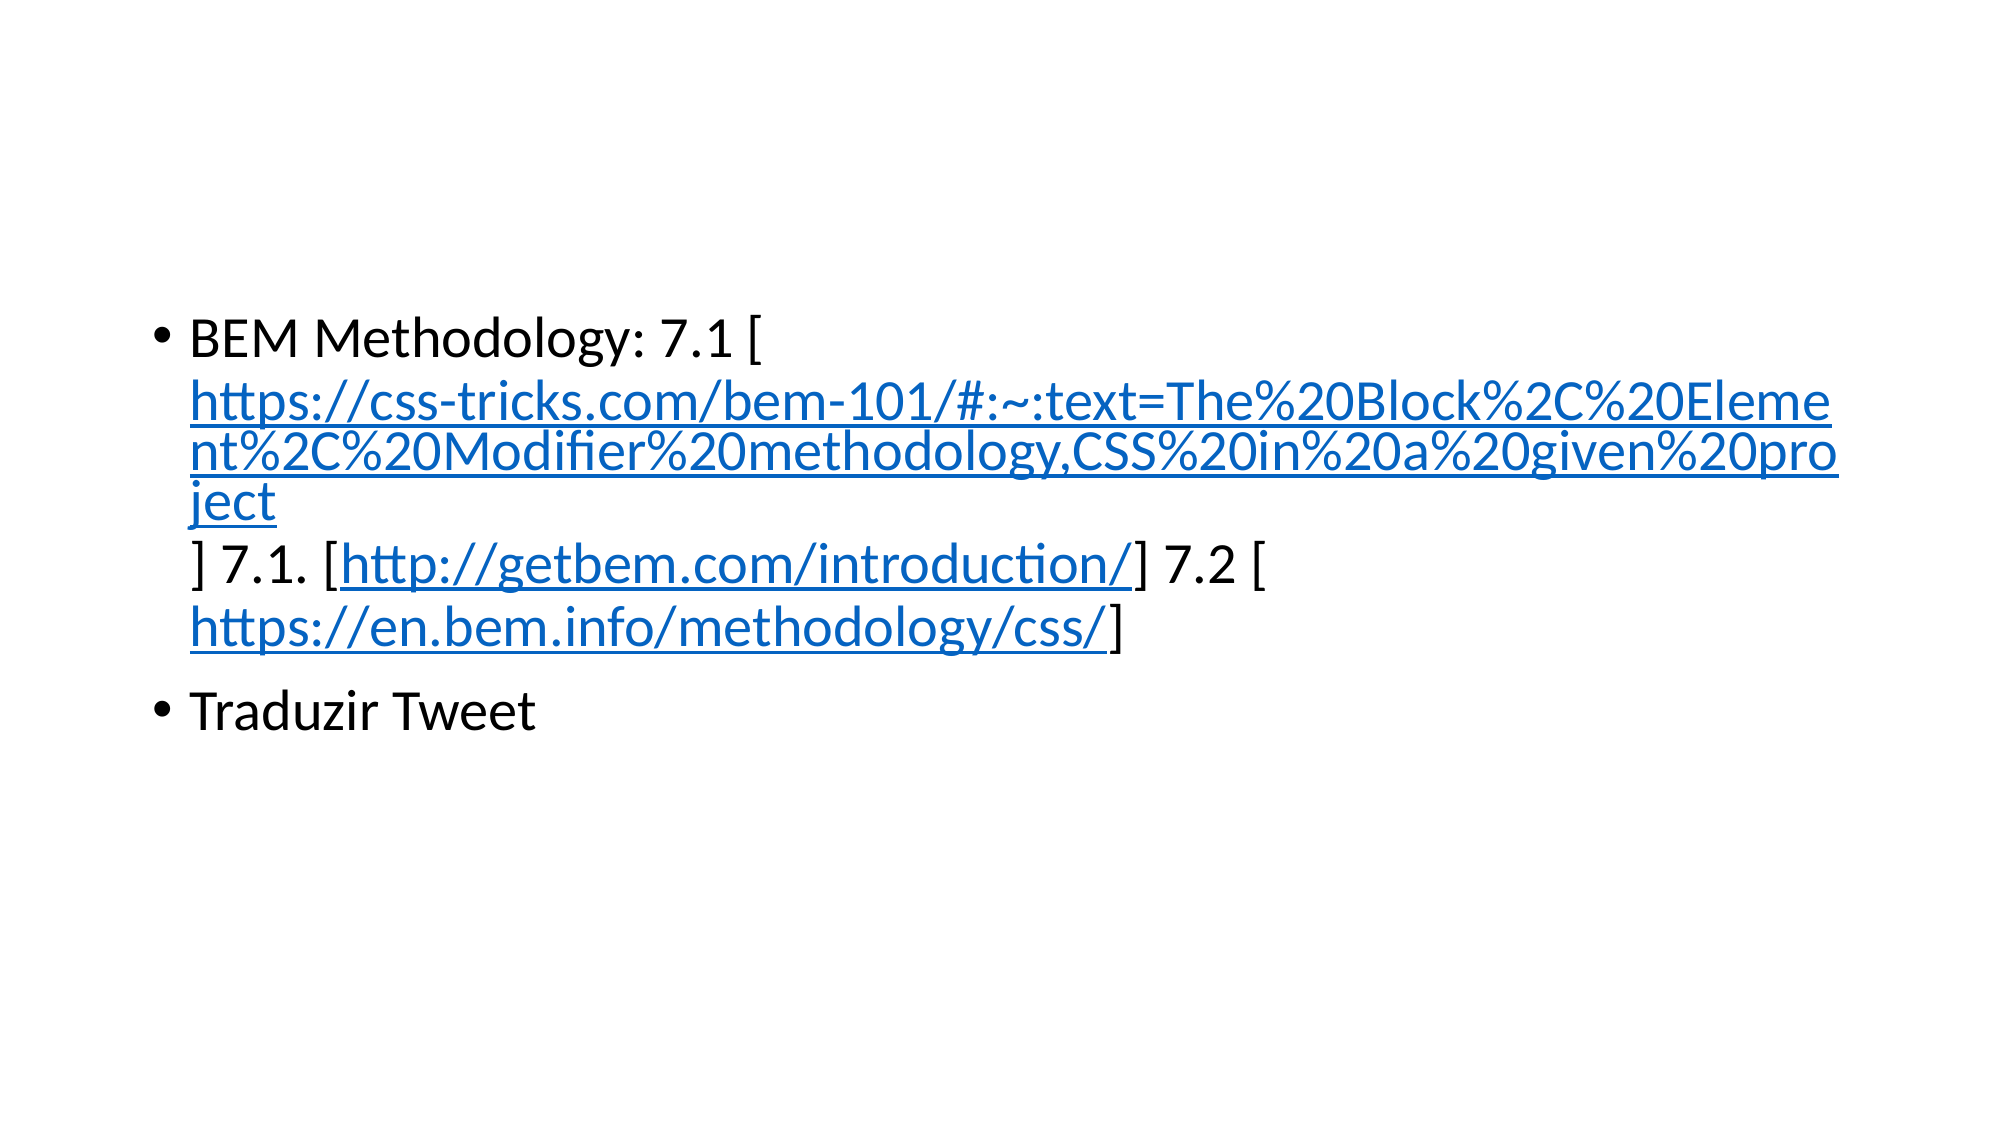

#
BEM Methodology: 7.1 [https://css-tricks.com/bem-101/#:~:text=The%20Block%2C%20Element%2C%20Modifier%20methodology,CSS%20in%20a%20given%20project] 7.1. [http://getbem.com/introduction/] 7.2 [https://en.bem.info/methodology/css/]
Traduzir Tweet